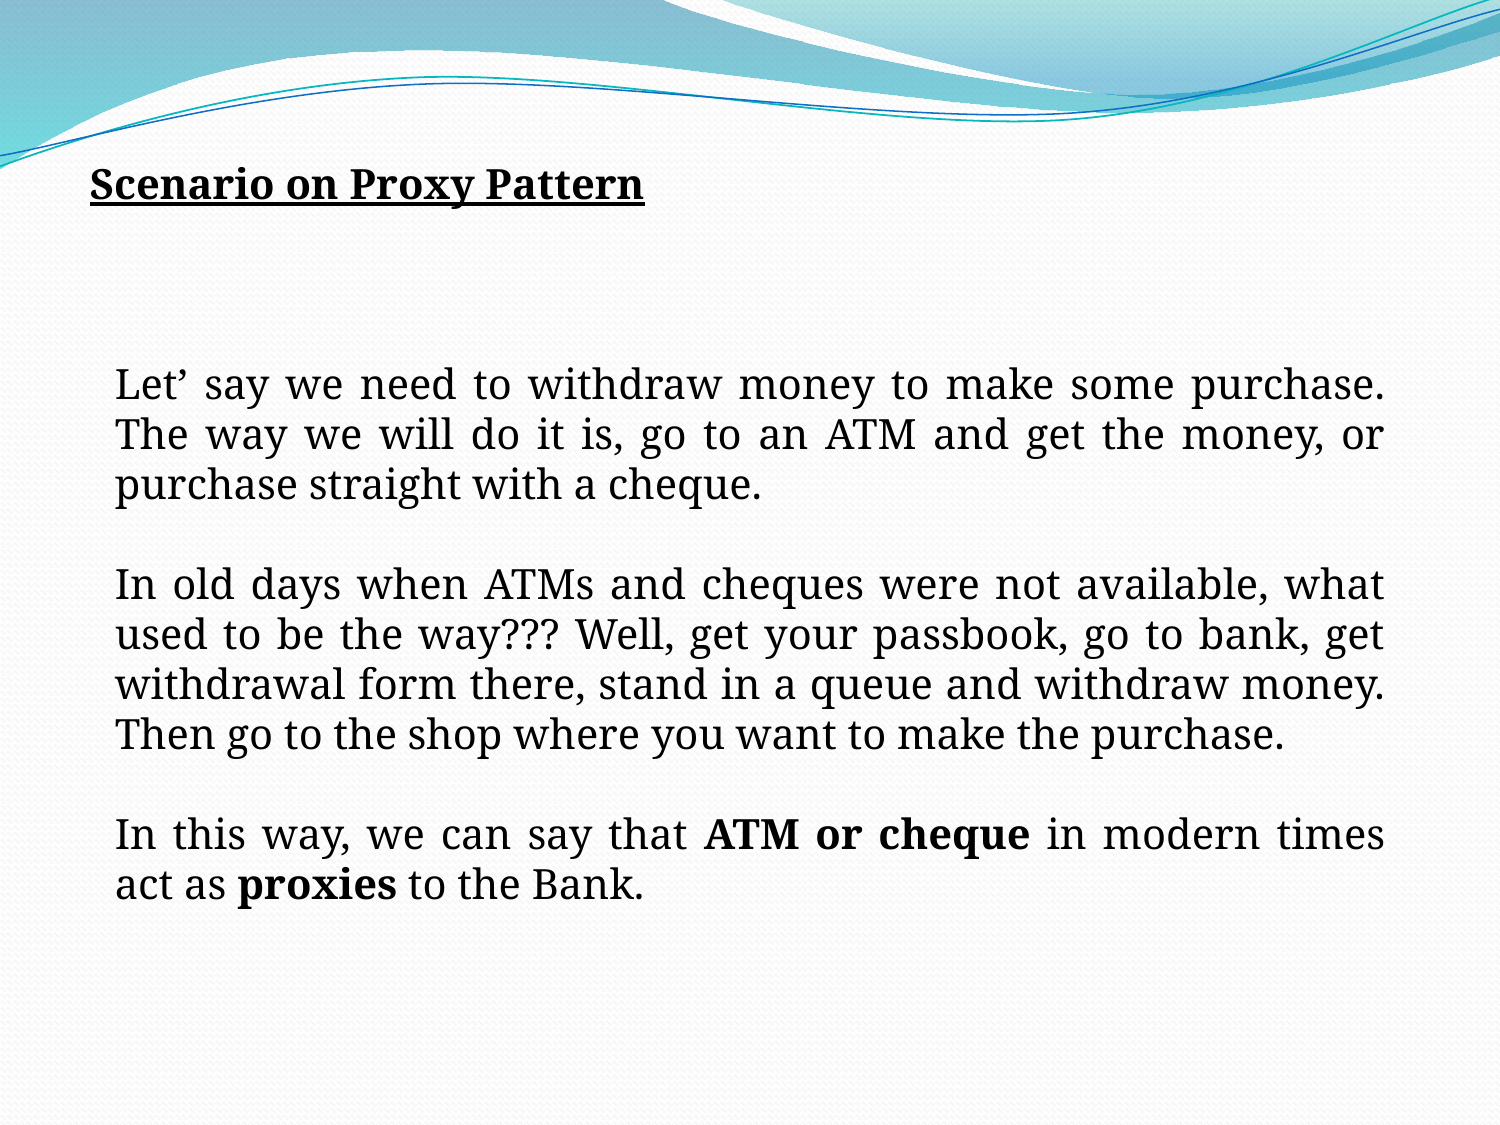

Scenario on Proxy Pattern
Let’ say we need to withdraw money to make some purchase. The way we will do it is, go to an ATM and get the money, or purchase straight with a cheque.

In old days when ATMs and cheques were not available, what used to be the way??? Well, get your passbook, go to bank, get withdrawal form there, stand in a queue and withdraw money. Then go to the shop where you want to make the purchase.

In this way, we can say that ATM or cheque in modern times act as proxies to the Bank.